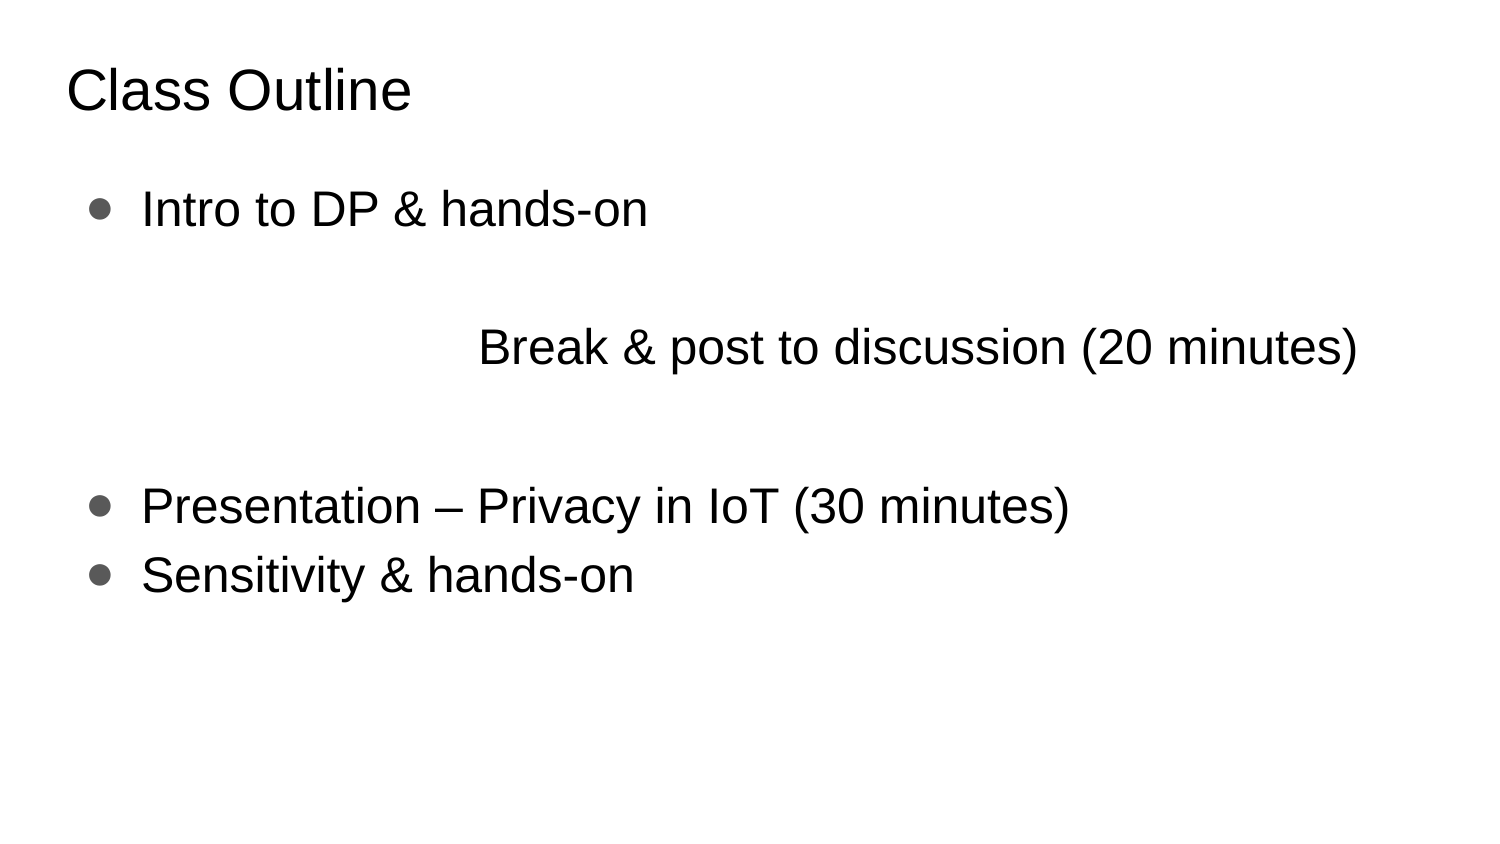

# Class Outline
Intro to DP & hands-on

		 Break & post to discussion (20 minutes)

Presentation – Privacy in IoT (30 minutes)
Sensitivity & hands-on